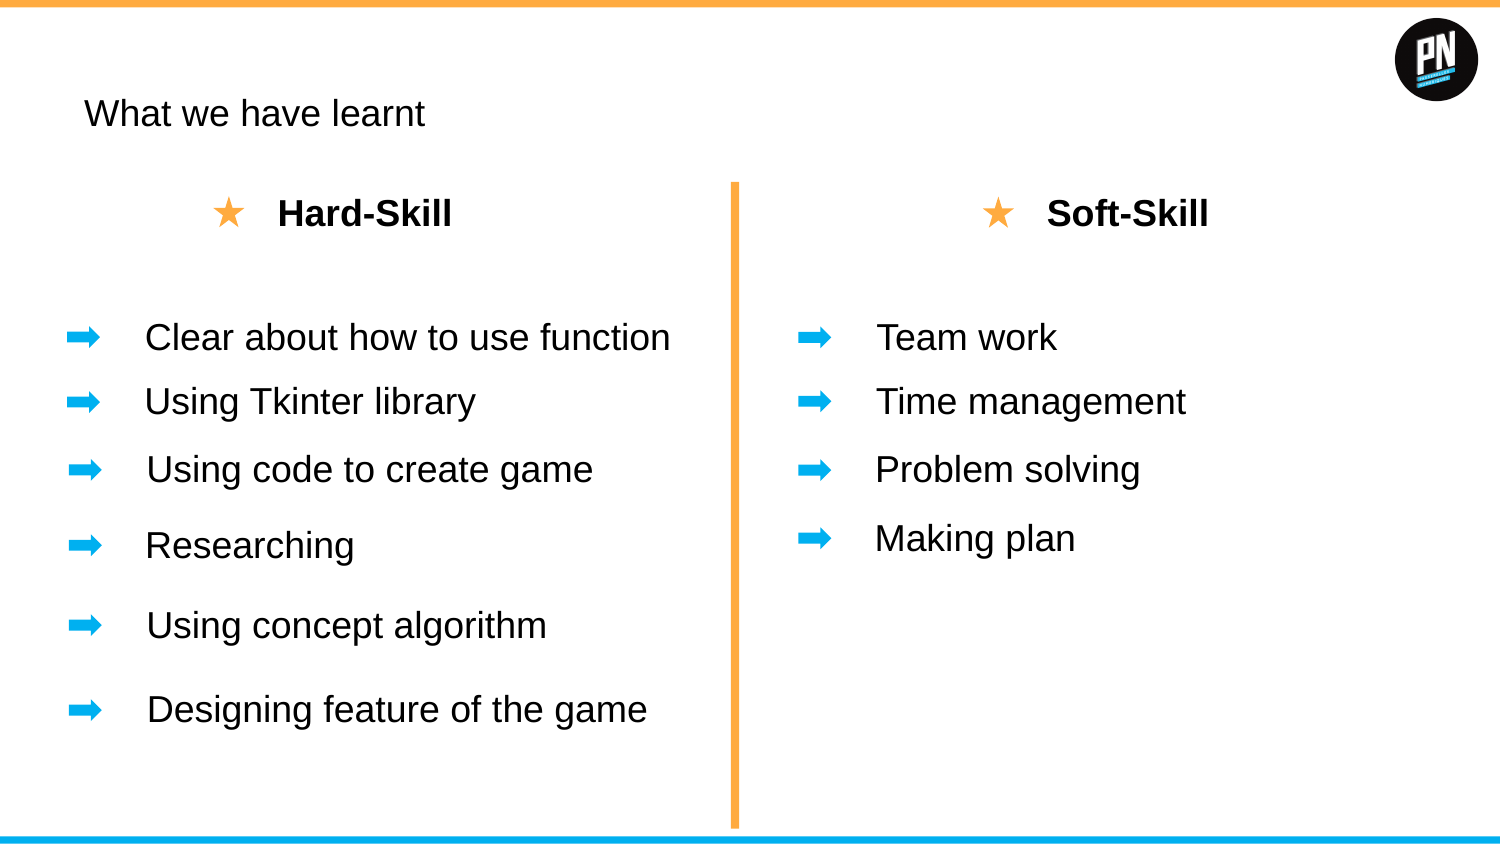

What we have learnt
Hard-Skill

Soft-Skill

Clear about how to use function
Team work

Time management
Using Tkinter library

Using code to create game
Problem solving

Making plan
Researching

Using concept algorithm

Designing feature of the game